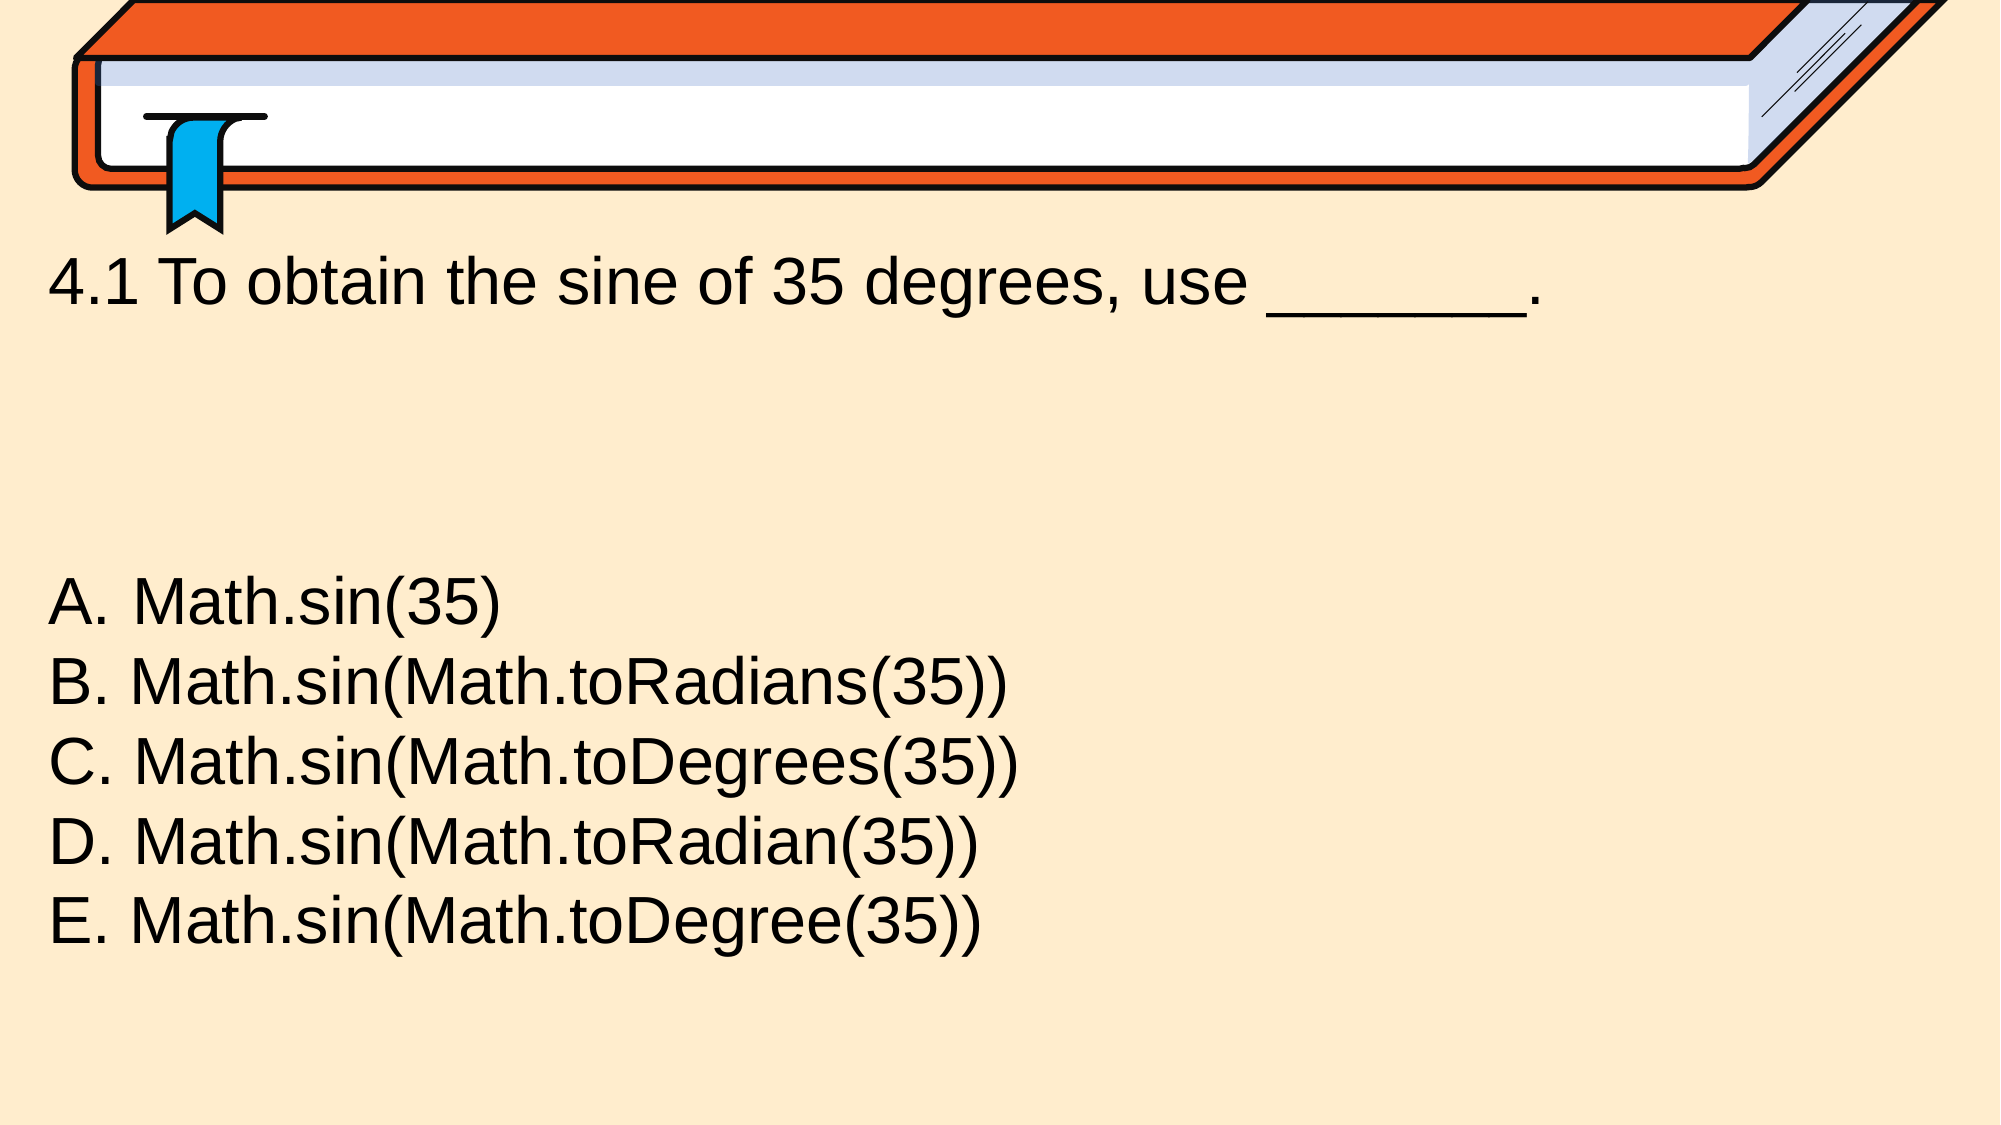

4.1 To obtain the sine of 35 degrees, use _______.

Math.sin(35)
B. Math.sin(Math.toRadians(35))
C. Math.sin(Math.toDegrees(35))
D. Math.sin(Math.toRadian(35))
E. Math.sin(Math.toDegree(35))